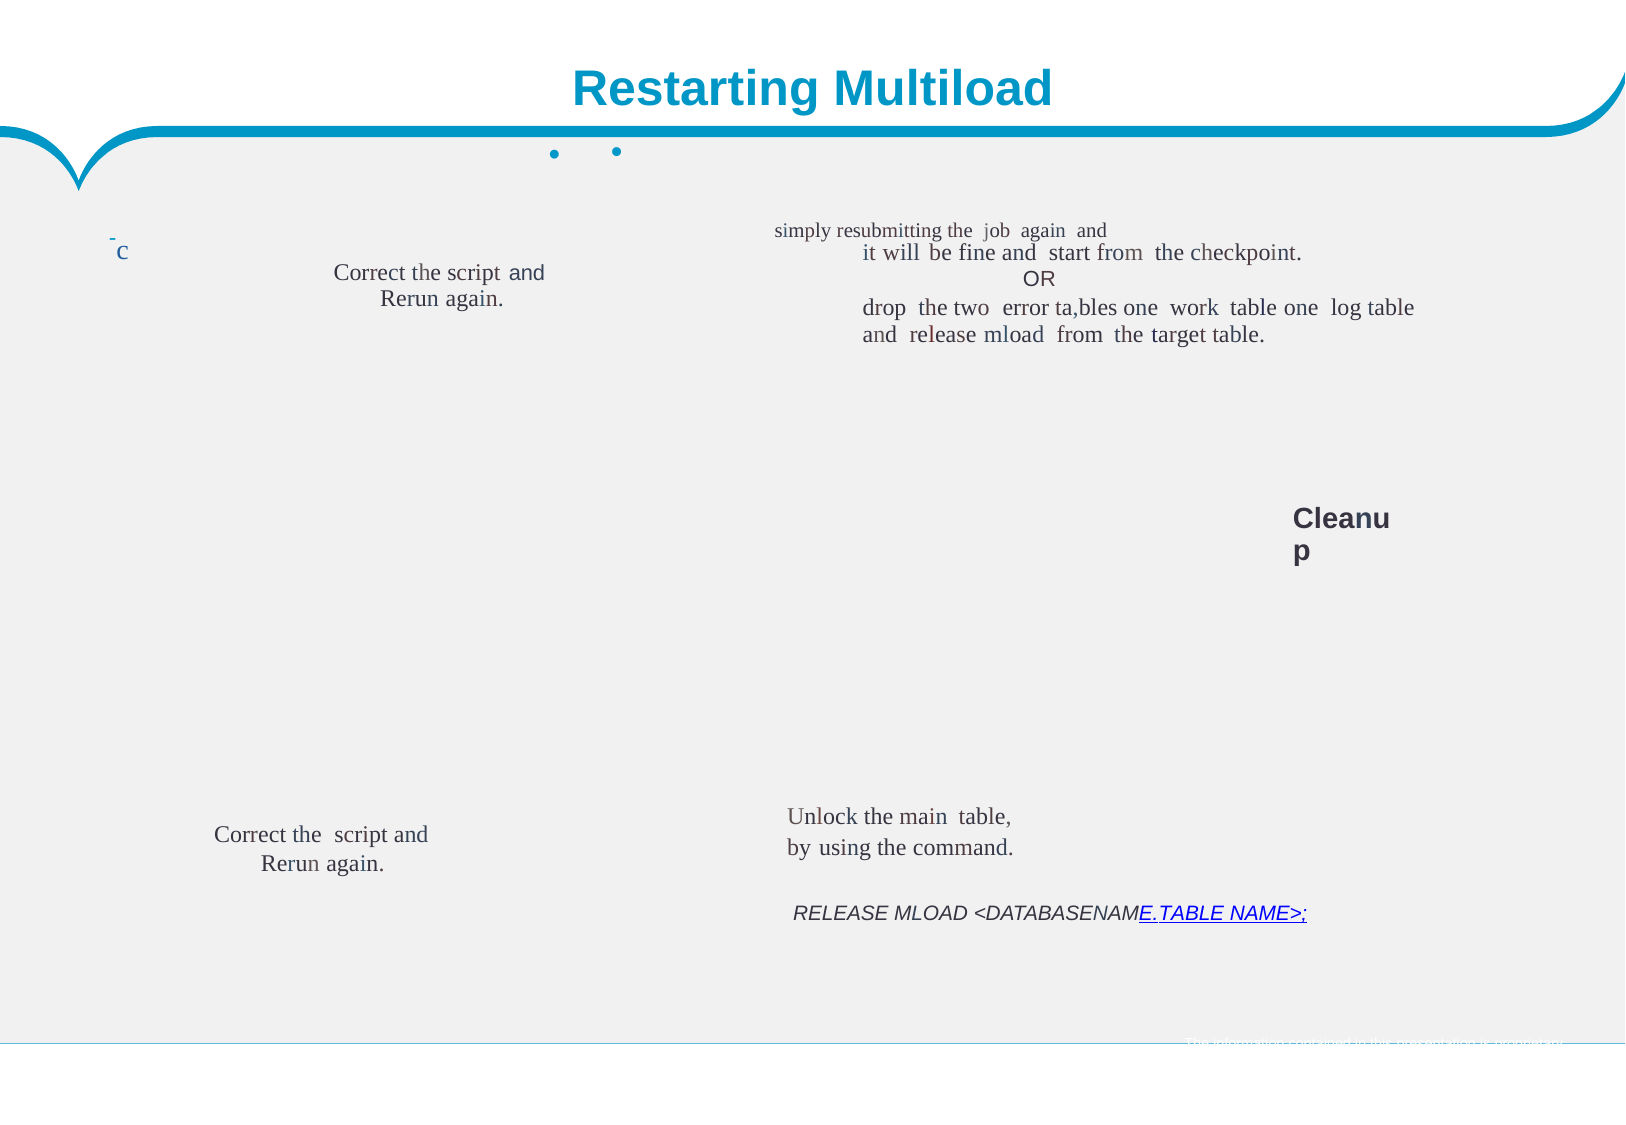

www.capgemini.com

Restarting Multiload
•

•

-c                                                                                            simply resubmitting the job again  and

it will be fine and  start from the checkpoint.
OR
drop the two  error ta,bles one work table one  log table and  release mload  from the target table.
Correct the script and
Rerun again.

Cleanup

Unlock the main table,
by using the command.

Correct the  script and
Rerun again.

RELEASE MLOAD <DATABASENAME.TABLE NAME>;

The information contained in this presentation is proprietary.

Copyright © 2015 Capgemini. All rights reserved. Rightshore® is a trademark belonging to Capgemini.